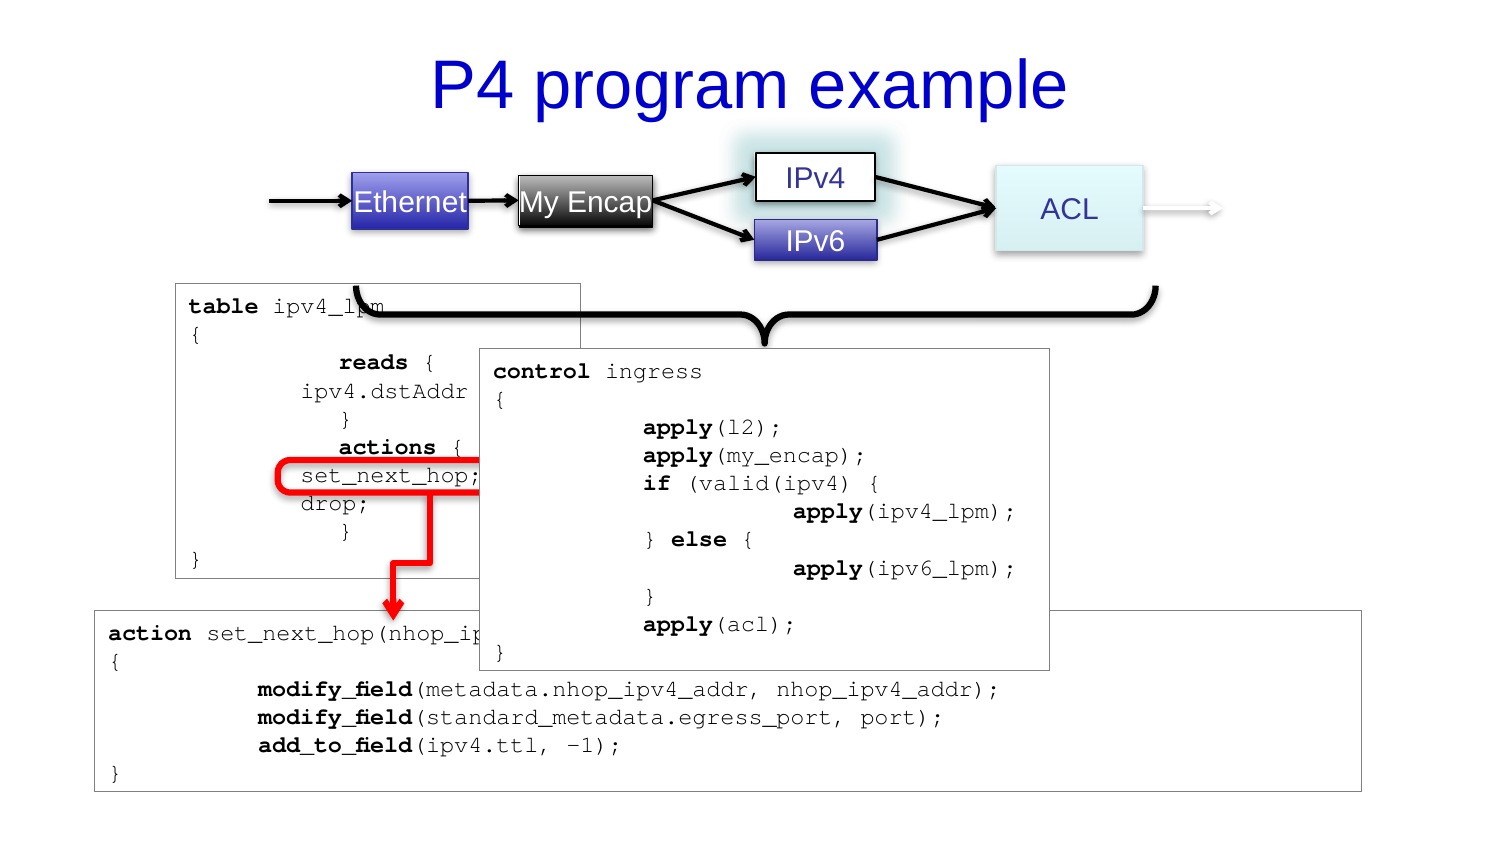

# P4 program example

IPv4
ACL
Ethernet
My Encap
MyEncap
IPv6
table ipv4_lpm
{
	reads {
        ipv4.dstAddr : lpm;
  	}
	actions {
        set_next_hop;
        drop;
	}
}
control ingress
{
	apply(l2);
	apply(my_encap);
	if (valid(ipv4) {
		apply(ipv4_lpm);
	} else {
		apply(ipv6_lpm);
	}
	apply(acl);
}

action set_next_hop(nhop_ipv4_addr, port)
{
	modify_field(metadata.nhop_ipv4_addr, nhop_ipv4_addr);
	modify_field(standard_metadata.egress_port, port);
	add_to_field(ipv4.ttl, -1);
}
22